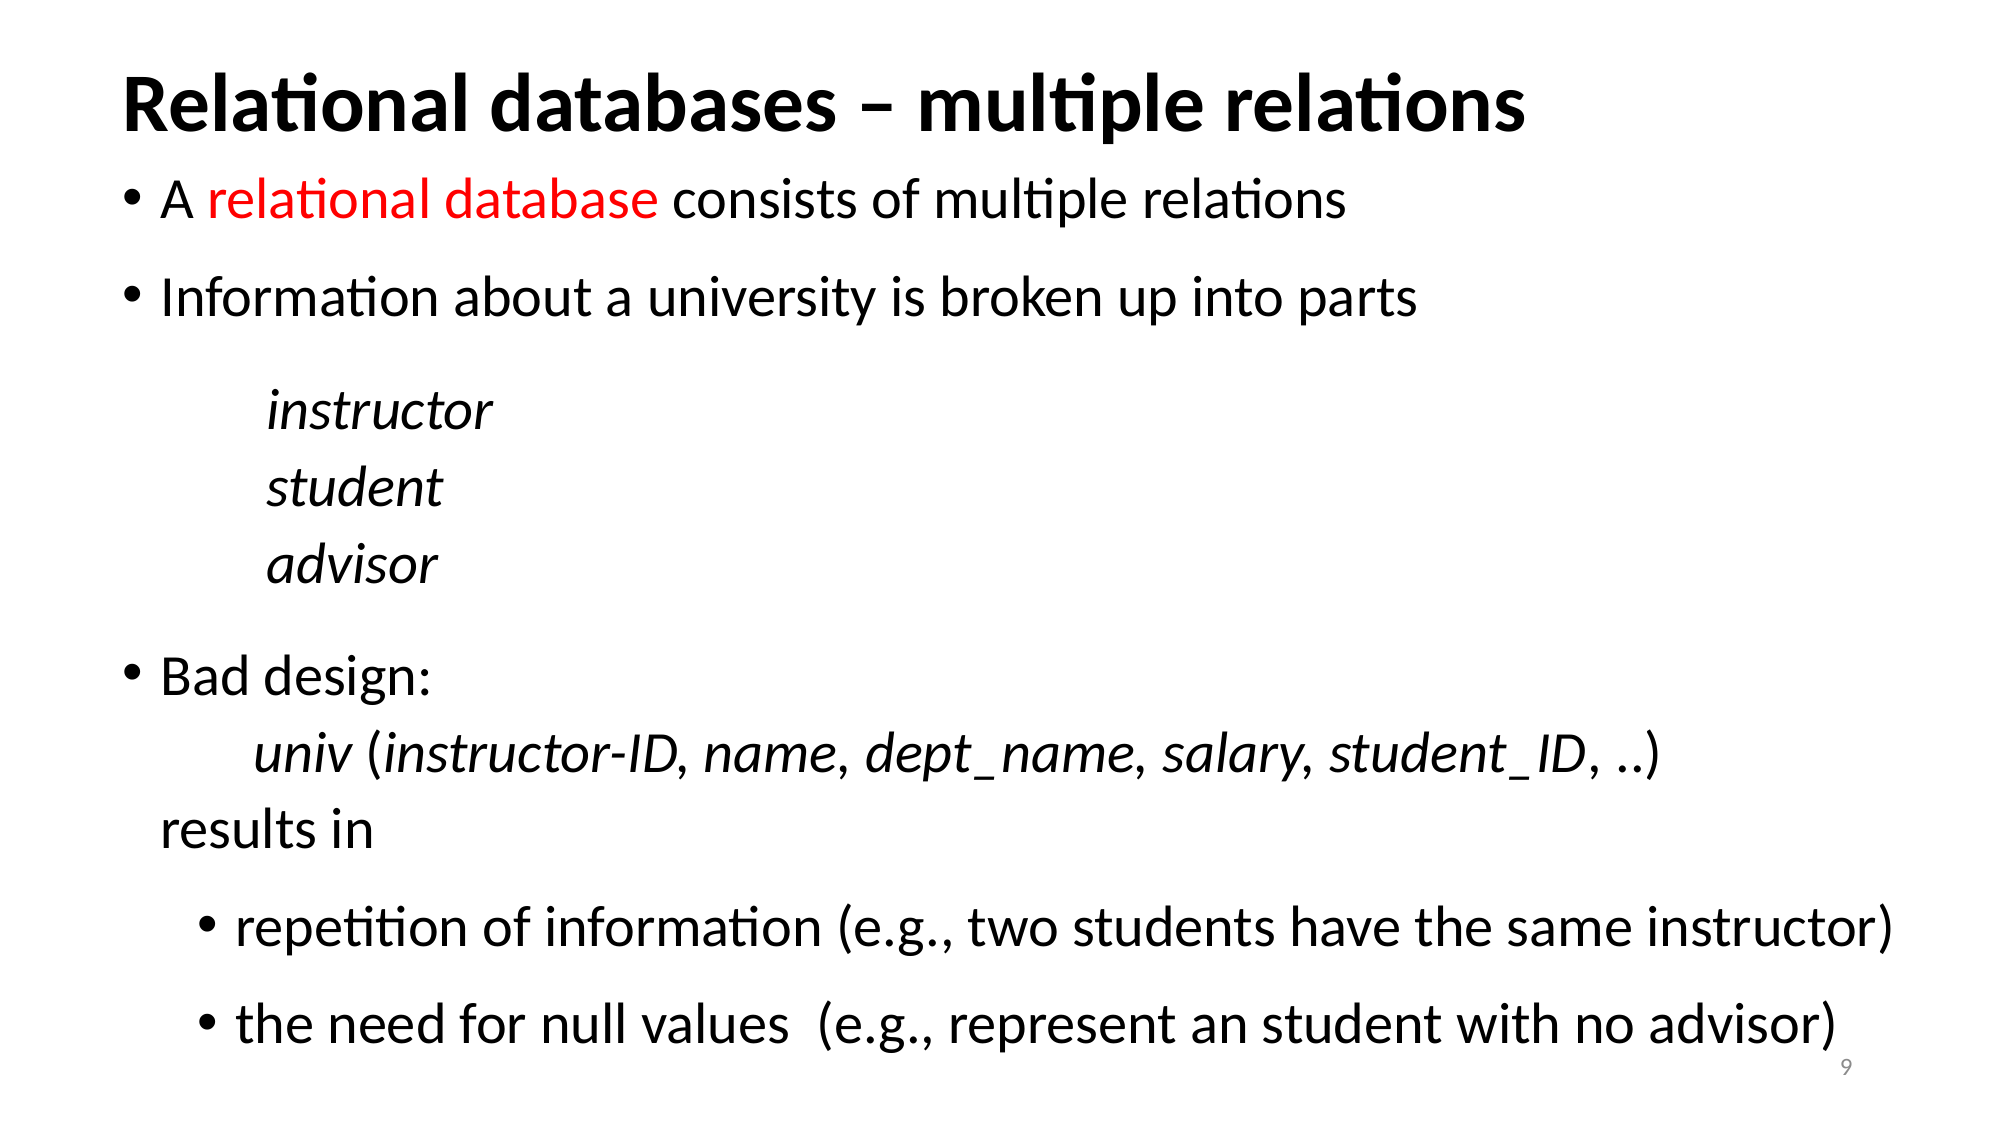

# Relational databases – multiple relations
A relational database consists of multiple relations
Information about a university is broken up into parts
	        instructor
        student
        advisor
Bad design:
       univ (instructor-ID, name, dept_name, salary, student_ID, ..)
results in
repetition of information (e.g., two students have the same instructor)
the need for null values  (e.g., represent an student with no advisor)

9